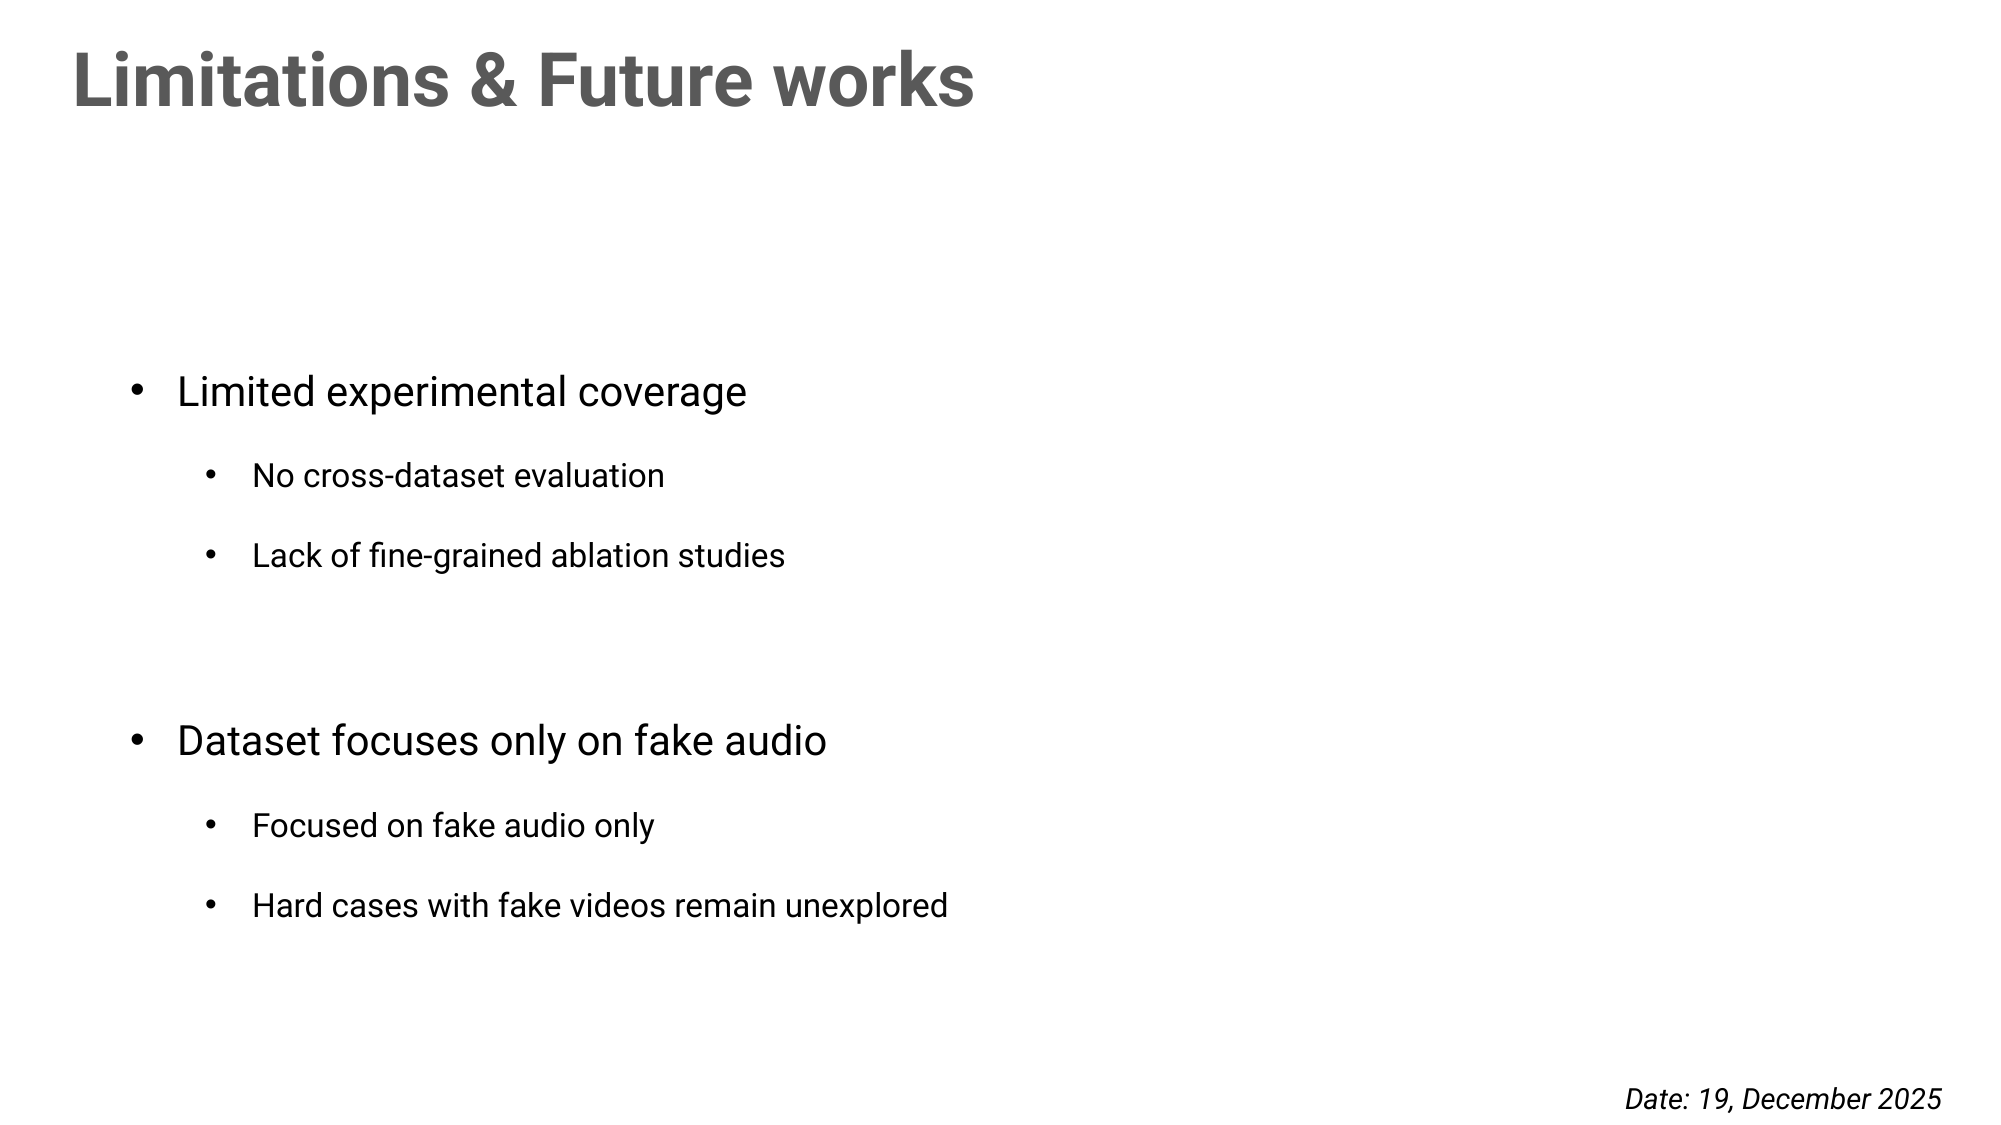

Limitations & Future works
Limited experimental coverage
No cross-dataset evaluation
Lack of fine-grained ablation studies

Dataset focuses only on fake audio
Focused on fake audio only
Hard cases with fake videos remain unexplored
Date: 19, December 2025